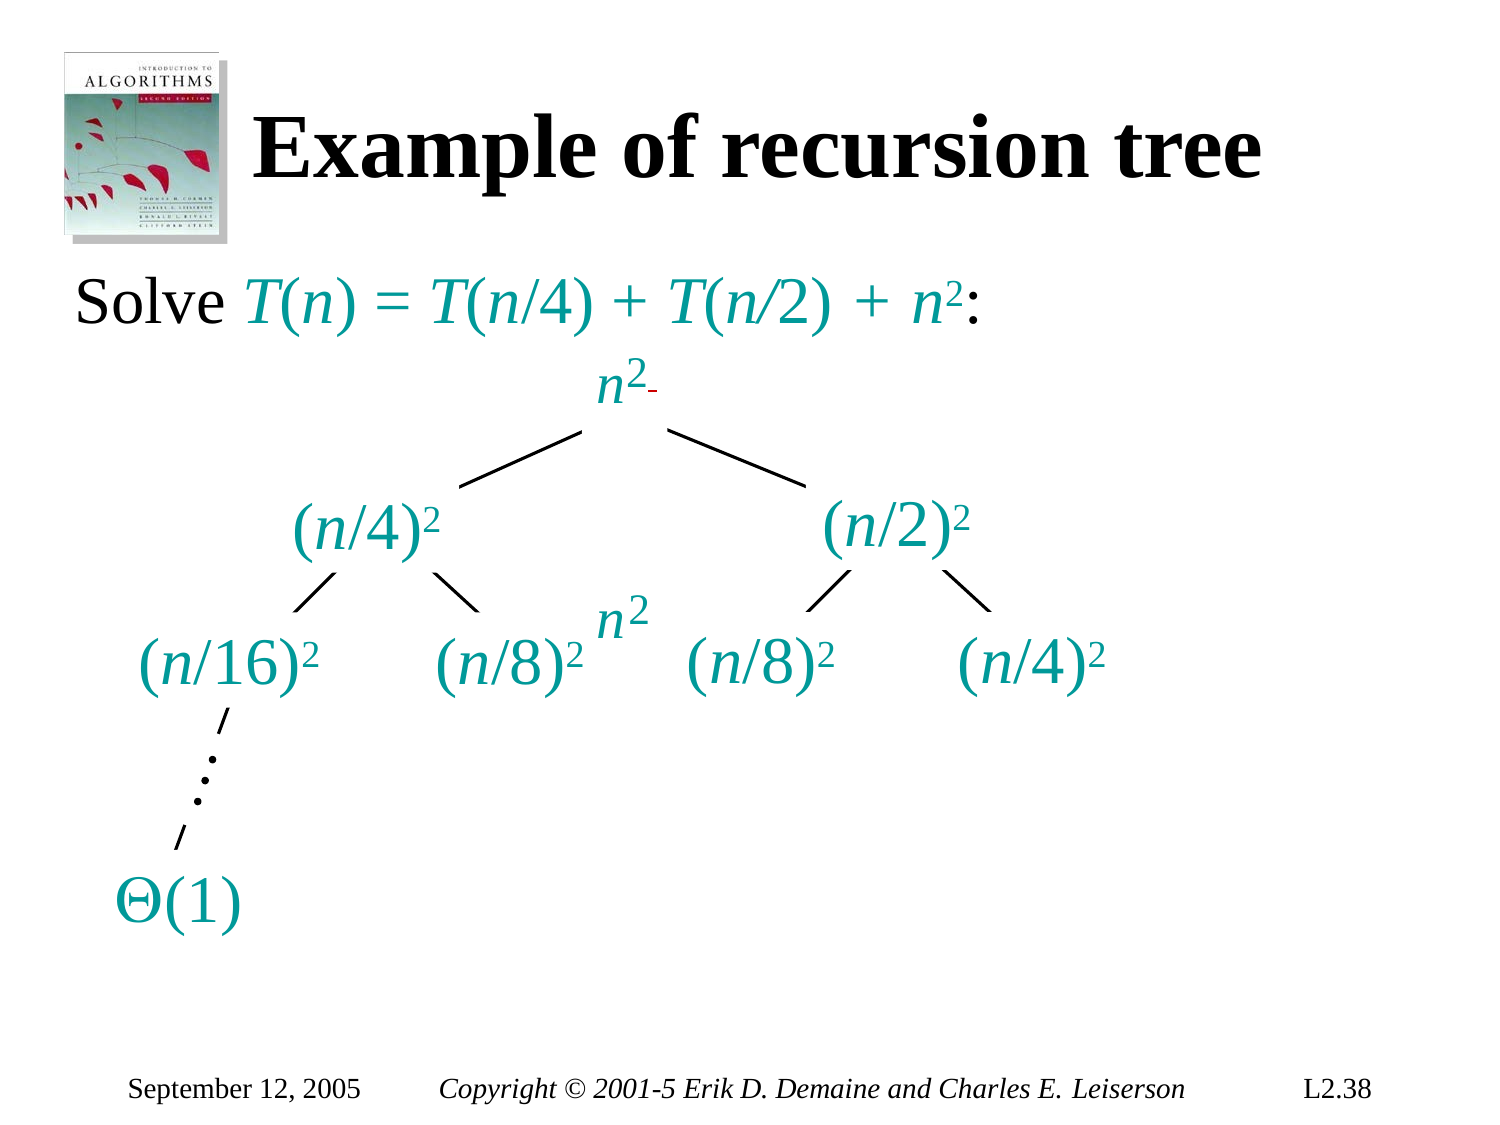

# Example of recursion tree
Solve T(n) = T(n/4) + T(n/2) + n2:
n2 		n2

(n/2)2
(n/8)2	(n/4)2
(n/4)2
(n/16)2	(n/8)2

Θ(1)
September 12, 2005
Copyright © 2001-5 Erik D. Demaine and Charles E. Leiserson
L2.38